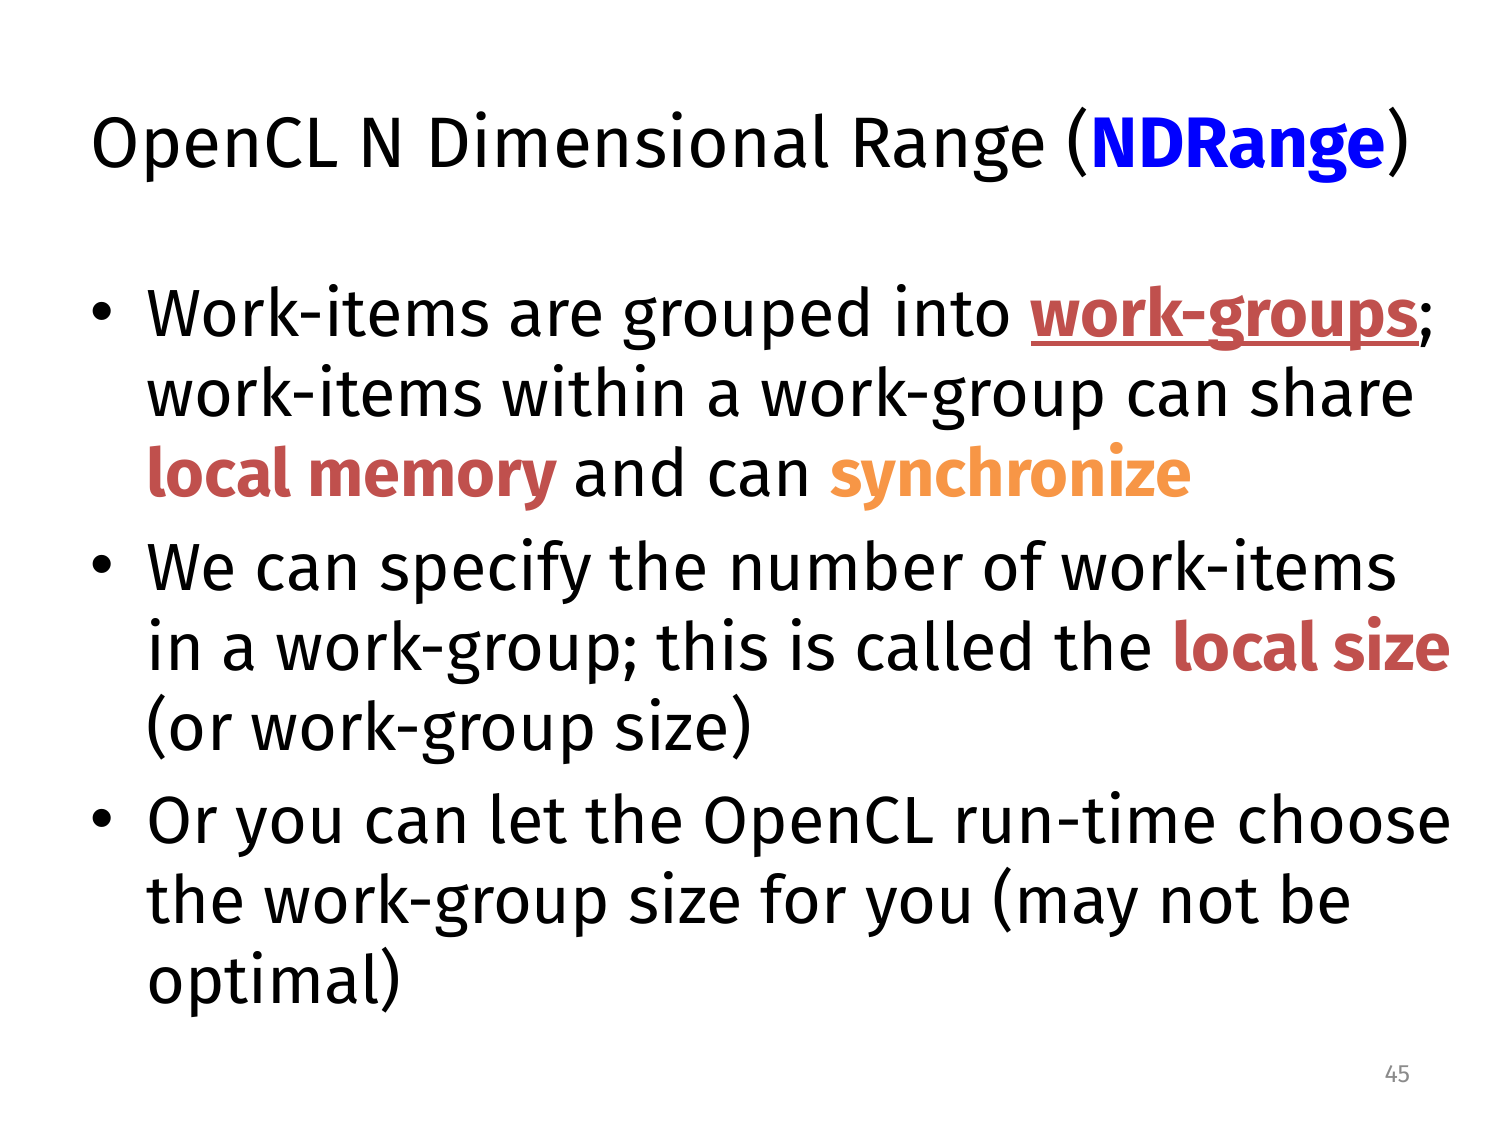

# OpenCL N Dimensional Range (NDRange)
Work-items are grouped into work-groups; work-items within a work-group can share local memory and can synchronize
We can specify the number of work-items in a work-group; this is called the local size (or work-group size)
Or you can let the OpenCL run-time choose the work-group size for you (may not be optimal)
45